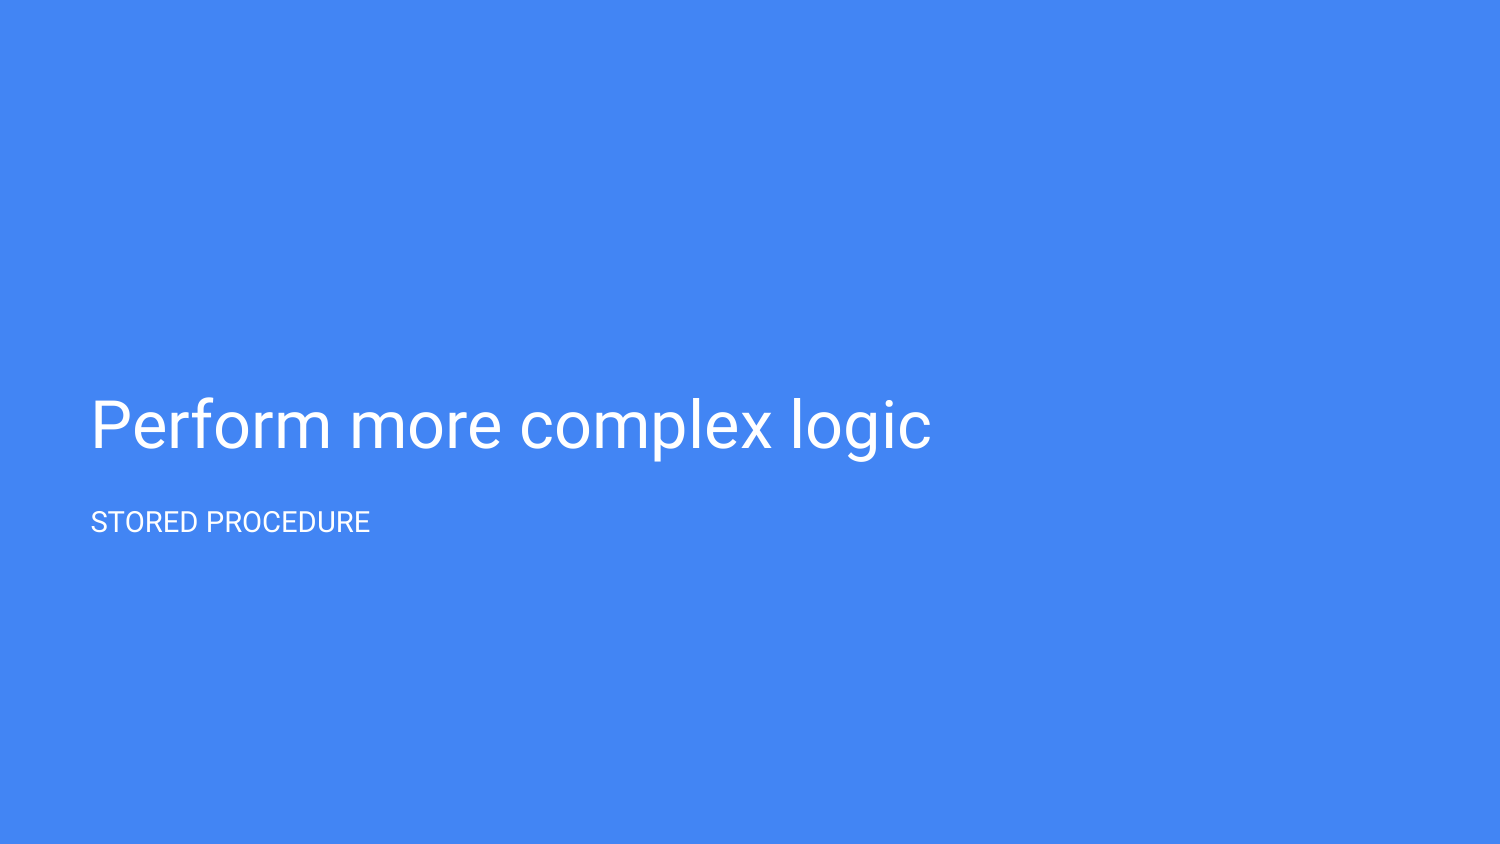

# Perform more complex logic
STORED PROCEDURE